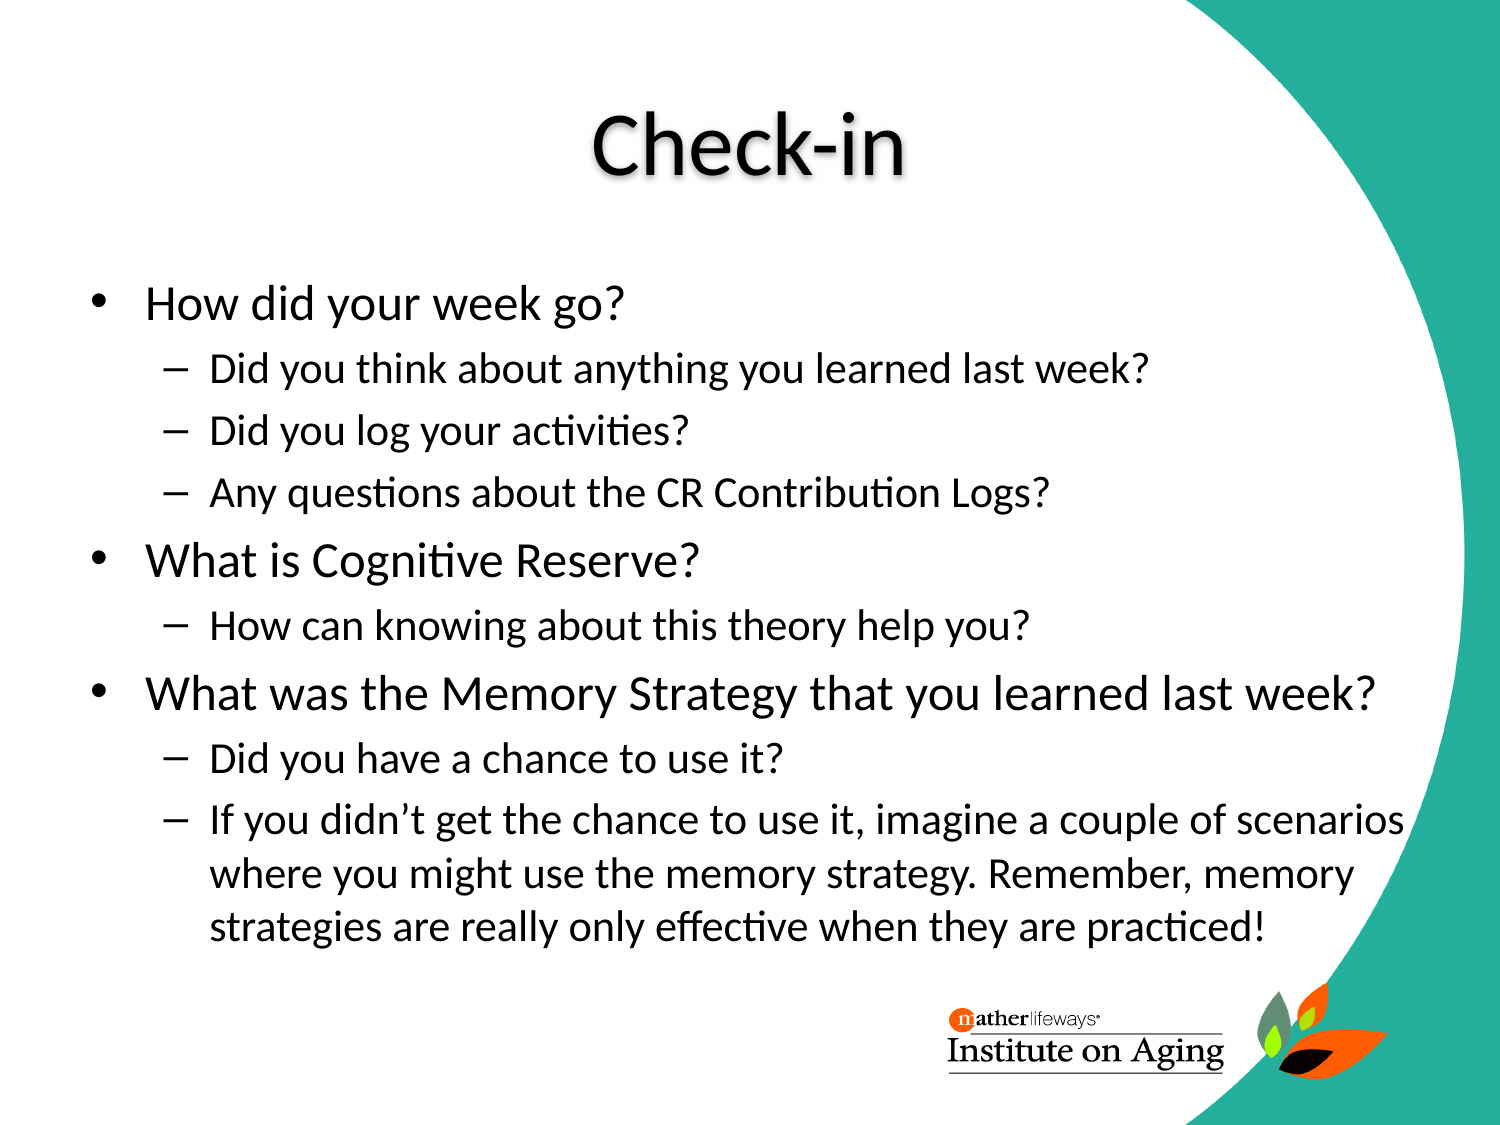

# Check-in
How did your week go?
Did you think about anything you learned last week?
Did you log your activities?
Any questions about the CR Contribution Logs?
What is Cognitive Reserve?
How can knowing about this theory help you?
What was the Memory Strategy that you learned last week?
Did you have a chance to use it?
If you didn’t get the chance to use it, imagine a couple of scenarios where you might use the memory strategy. Remember, memory strategies are really only effective when they are practiced!